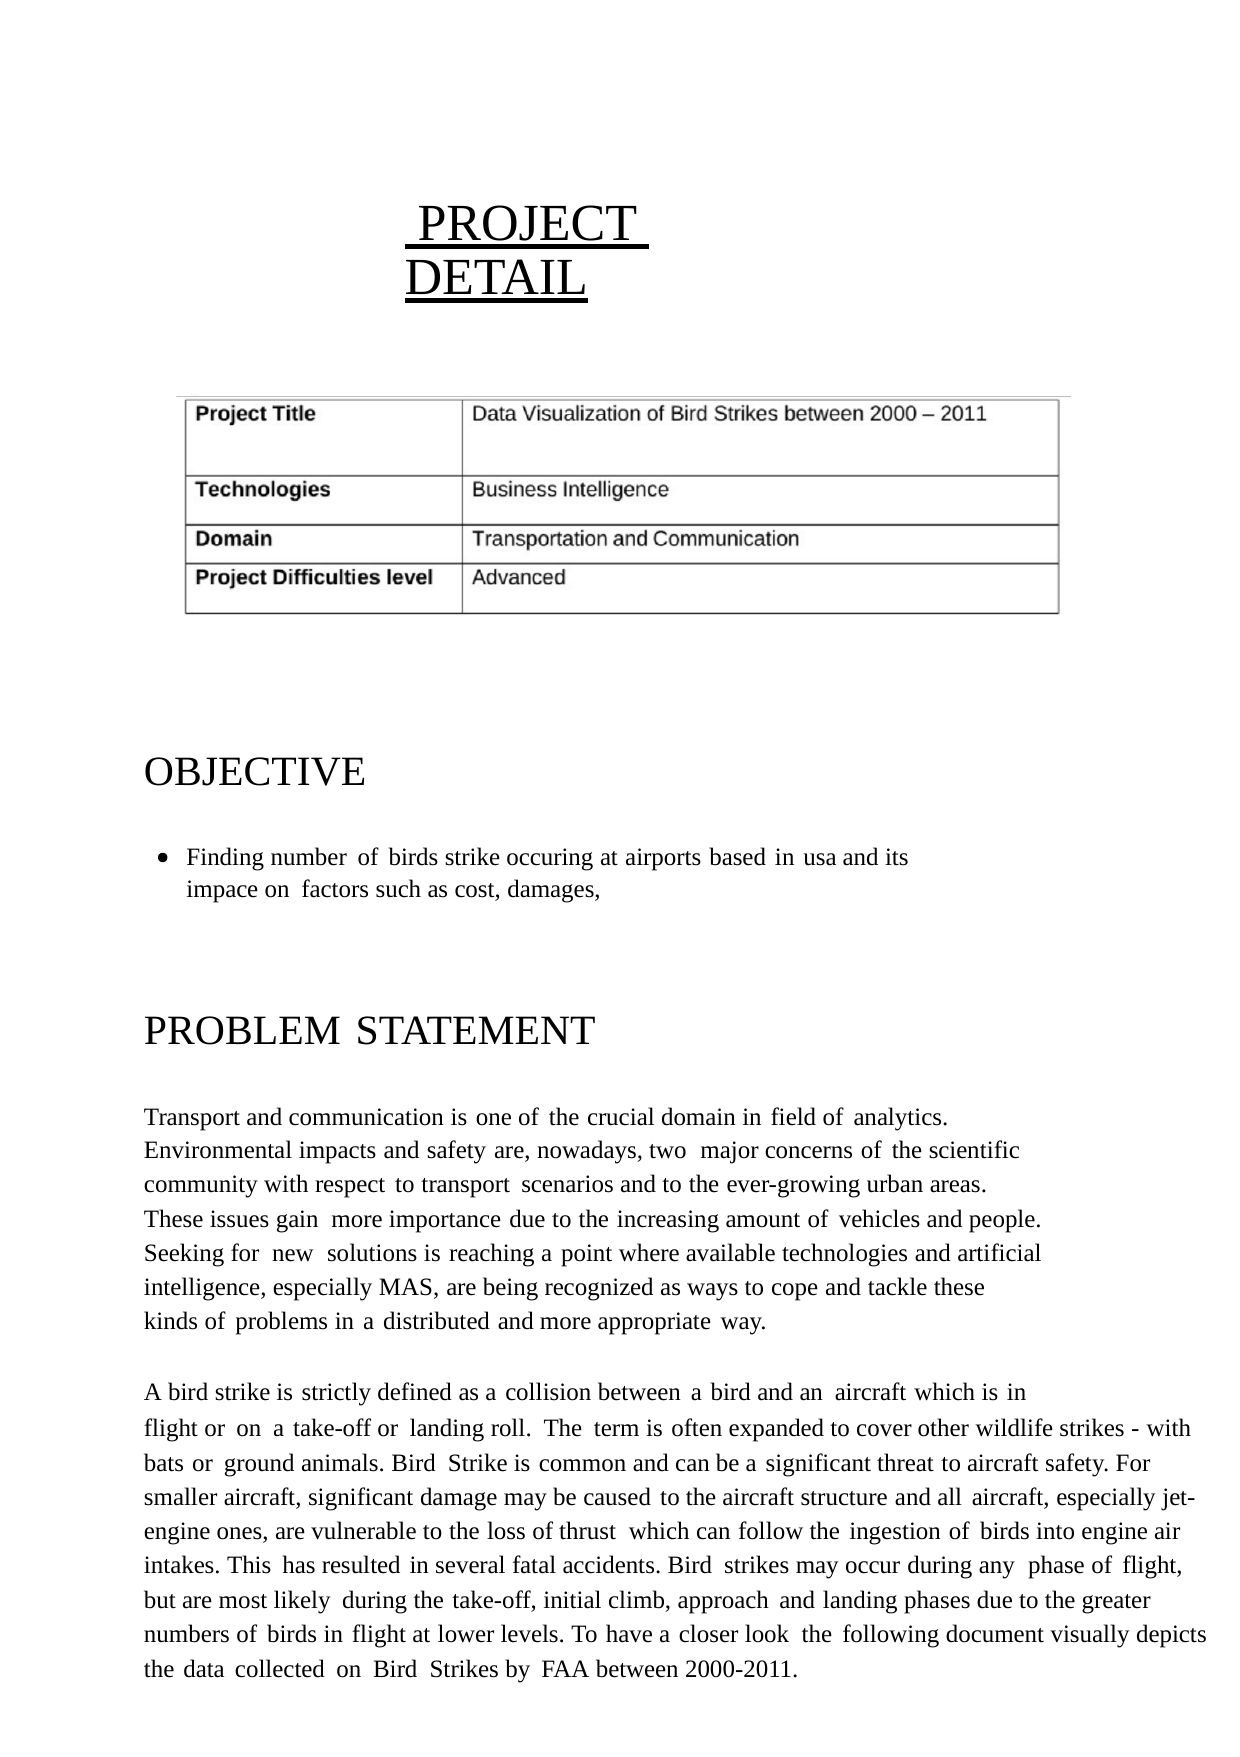

PROJECT  DETAIL

OBJECTIVE
Finding number of birds strike occuring at airports based in usa and its
impace on factors such as cost, damages,

PROBLEM STATEMENT
Transport and communication is one of the crucial domain in field of analytics.
Environmental impacts and safety are, nowadays, two  major concerns of the scientific
community with respect to transport scenarios and to the ever-growing urban areas.
These issues gain  more importance due to the increasing amount of vehicles and people.
Seeking for new  solutions is reaching a point where available technologies and artificial
intelligence, especially MAS, are being recognized as ways to cope and tackle these
kinds of problems in a distributed and more appropriate way.
A bird strike is strictly defined as a collision between a bird and an aircraft which is in
flight or on a take-off or landing roll. The term is often expanded to cover other wildlife strikes - with bats or ground animals. Bird Strike is common and can be a significant threat to aircraft safety. For smaller aircraft, significant damage may be caused to the aircraft structure and all aircraft, especially jet-engine ones, are vulnerable to the loss of thrust which can follow the ingestion of birds into engine air intakes. This has resulted in several fatal accidents. Bird strikes may occur during any  phase of flight, but are most likely during the take-off, initial climb, approach and landing phases due to the greater numbers of birds in flight at lower levels. To have a closer look the following document visually depicts the data collected on Bird Strikes by FAA between 2000-2011.